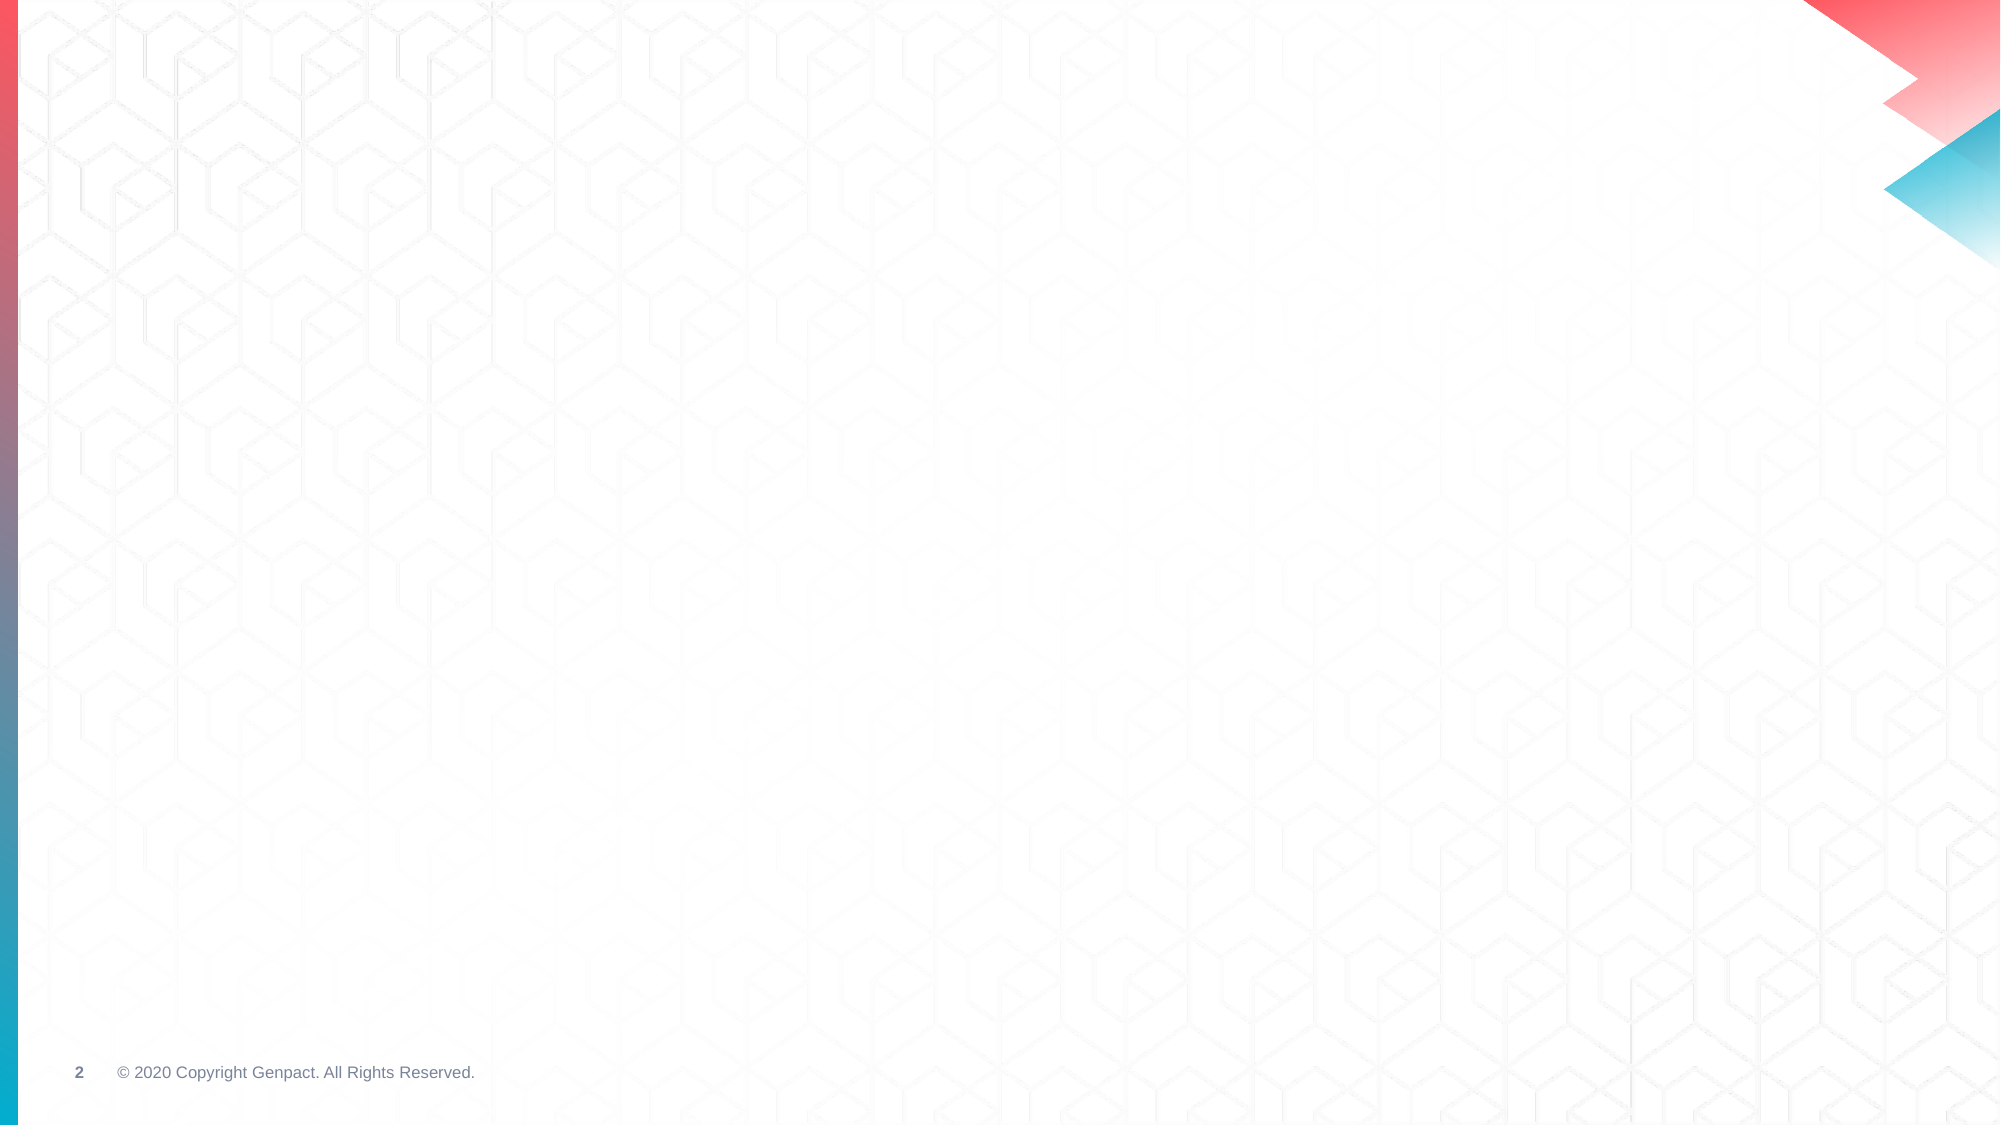

© 2020 Copyright Genpact. All Rights Reserved.